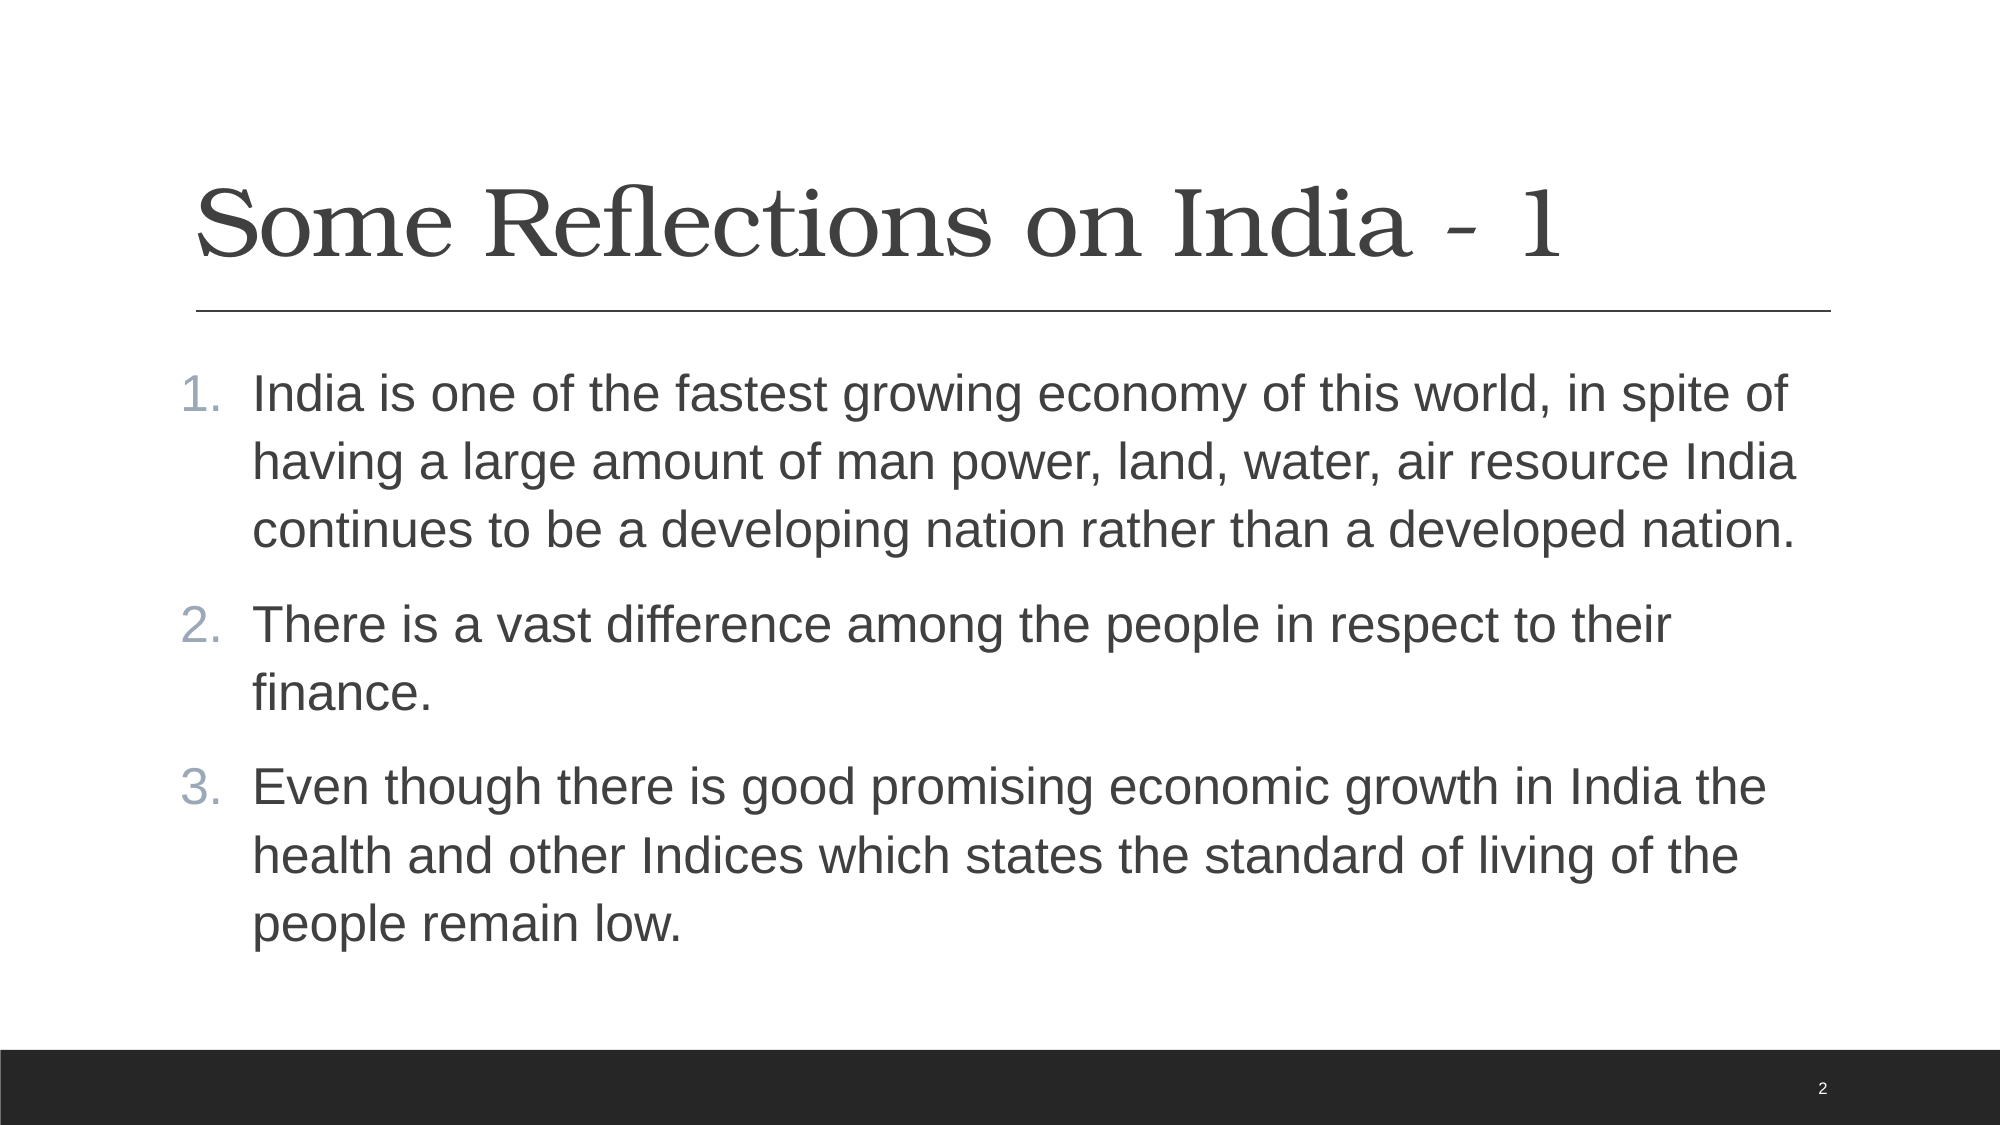

# Some Reflections on India - 1
India is one of the fastest growing economy of this world, in spite of having a large amount of man power, land, water, air resource India continues to be a developing nation rather than a developed nation.
There is a vast difference among the people in respect to their finance.
Even though there is good promising economic growth in India the health and other Indices which states the standard of living of the people remain low.
2